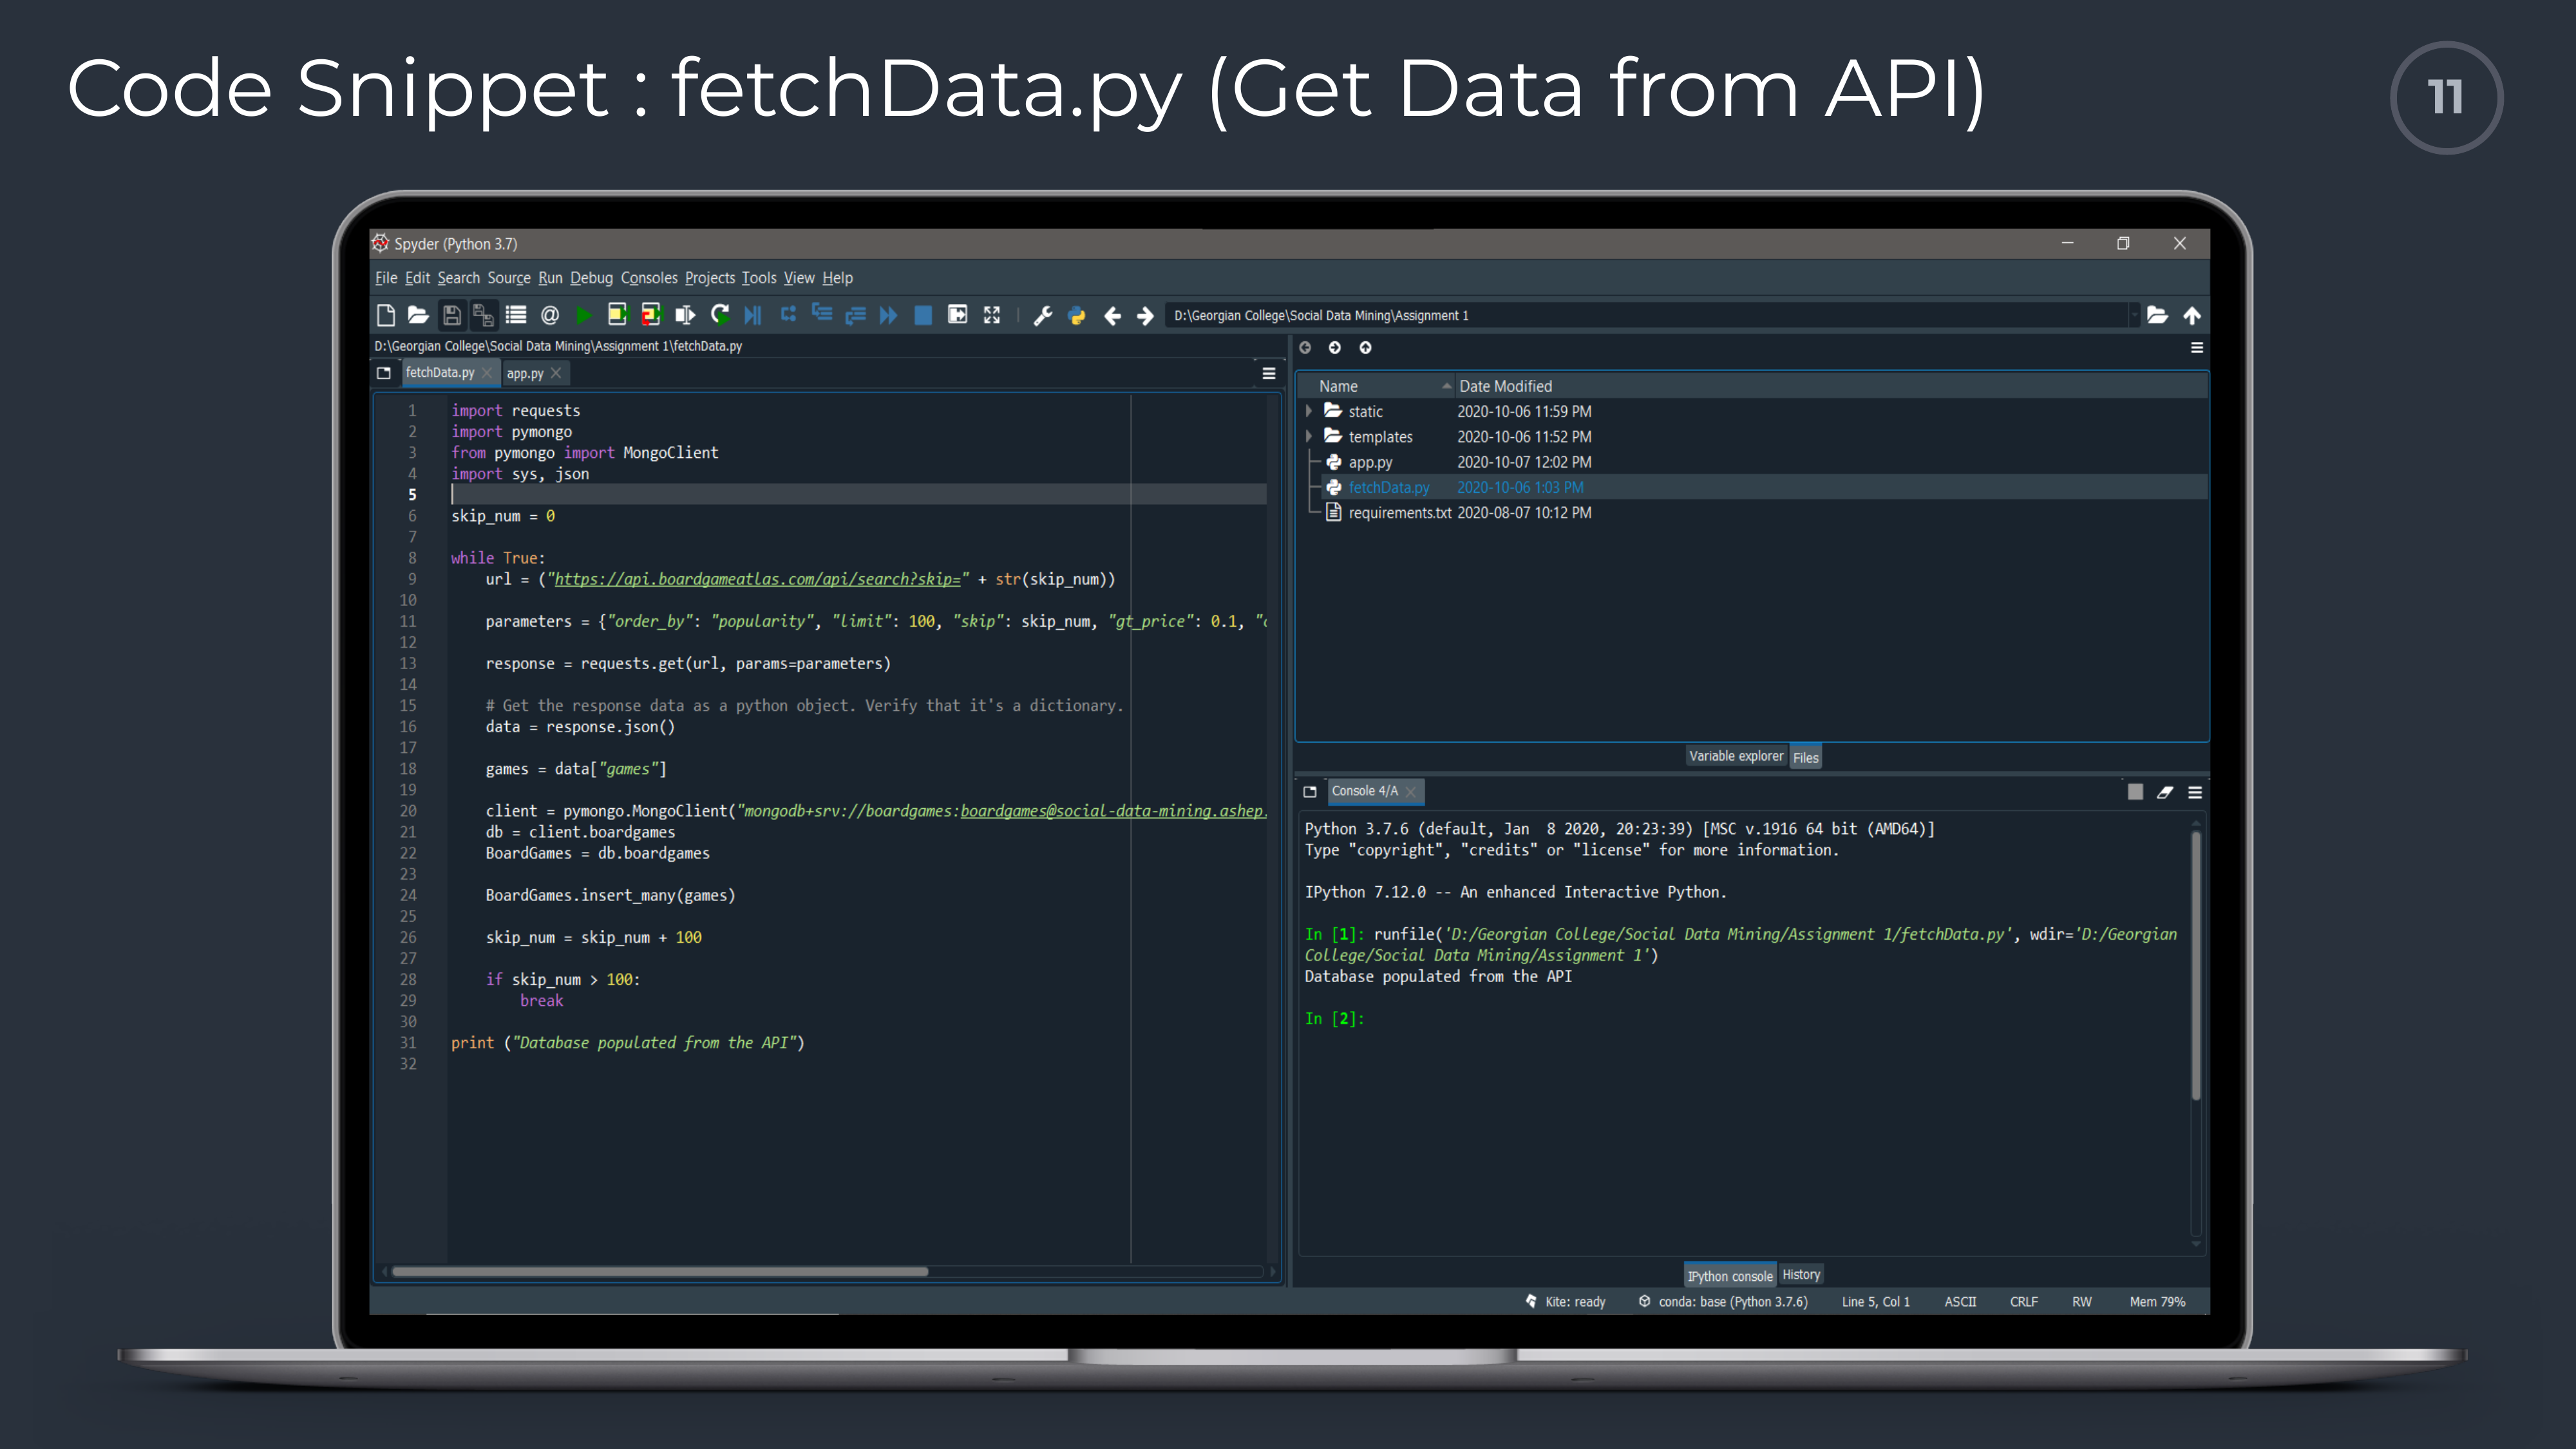

Code Snippet : fetchData.py (Get Data from API)
11